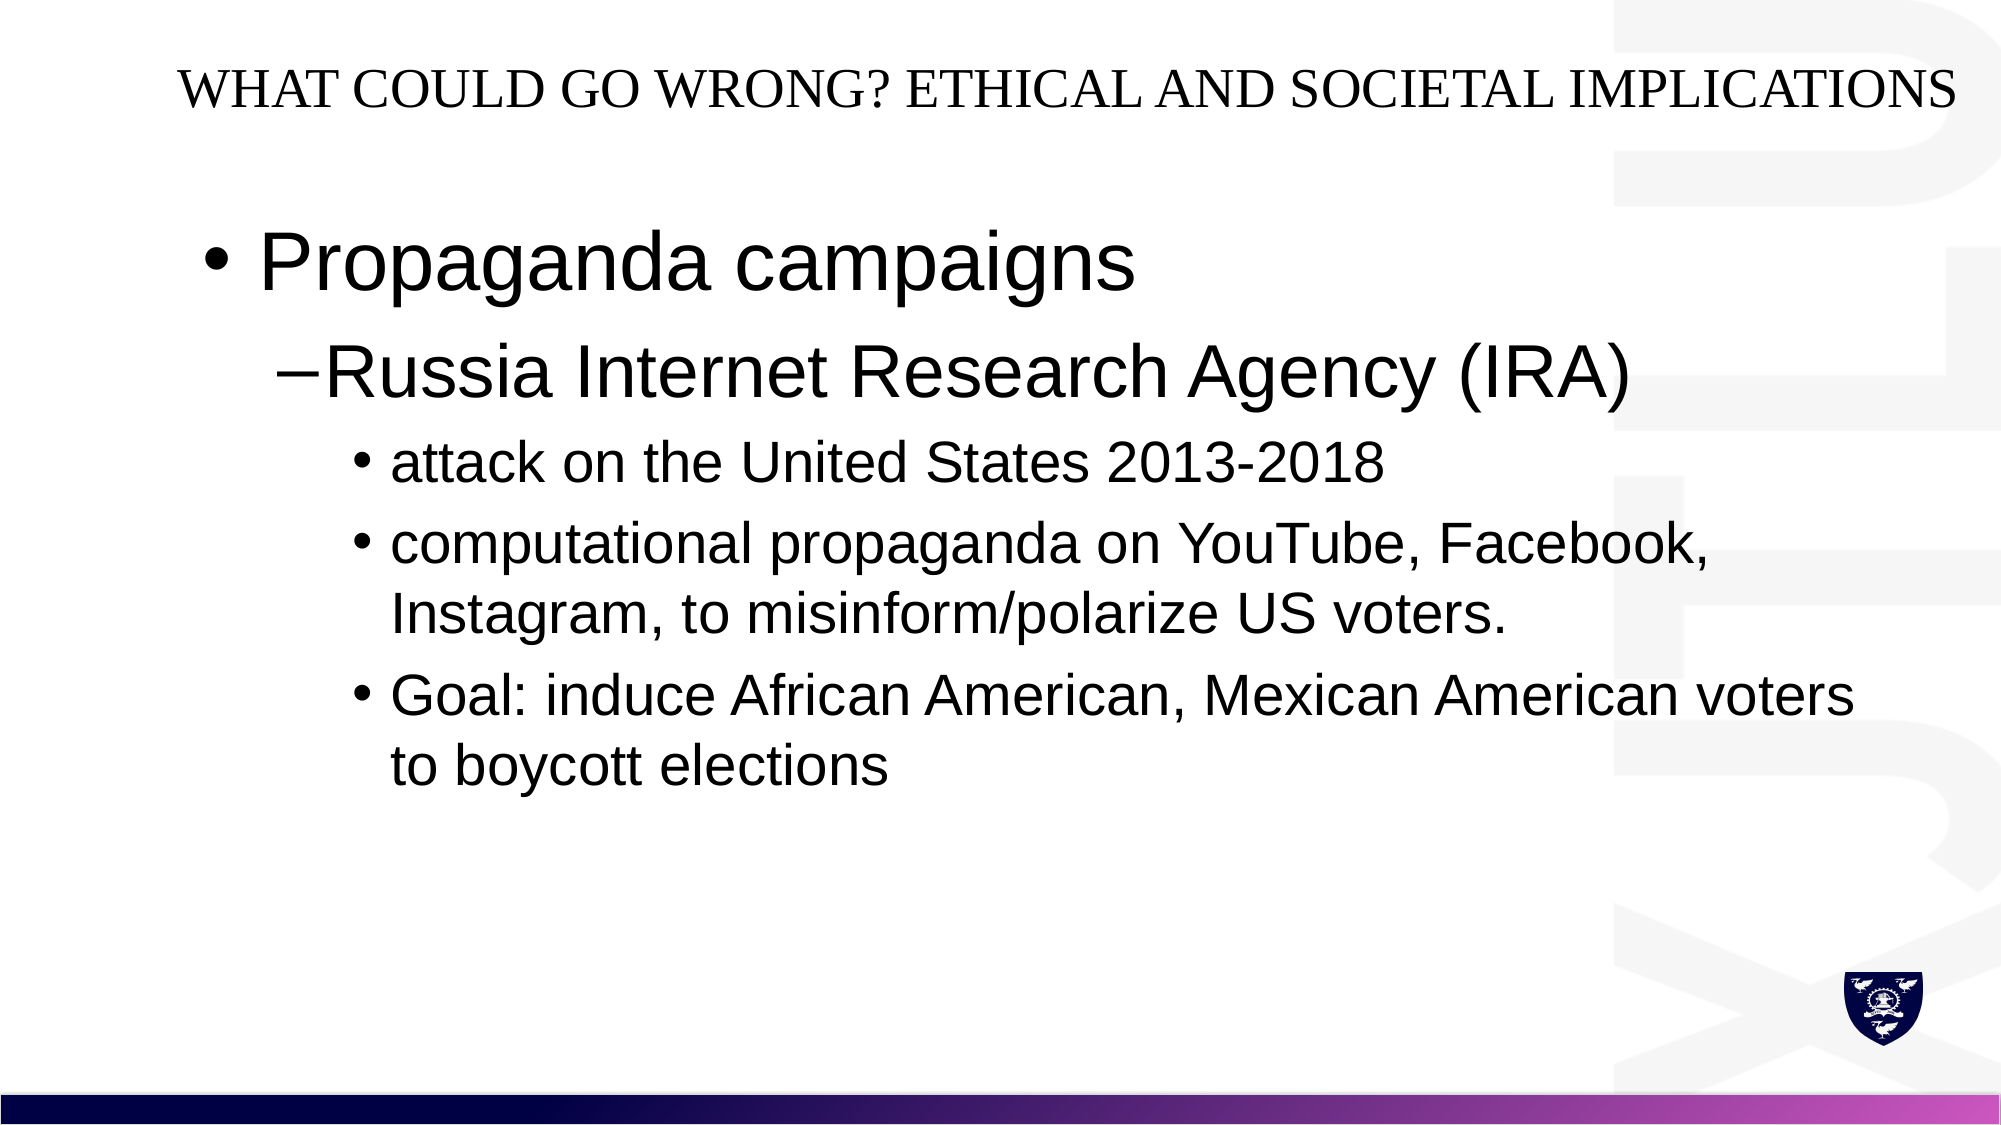

# What could go wrong? Ethical and societal implications
Propaganda campaigns
Russia Internet Research Agency (IRA)
attack on the United States 2013-2018
computational propaganda on YouTube, Facebook, Instagram, to misinform/polarize US voters.
Goal: induce African American, Mexican American voters to boycott elections